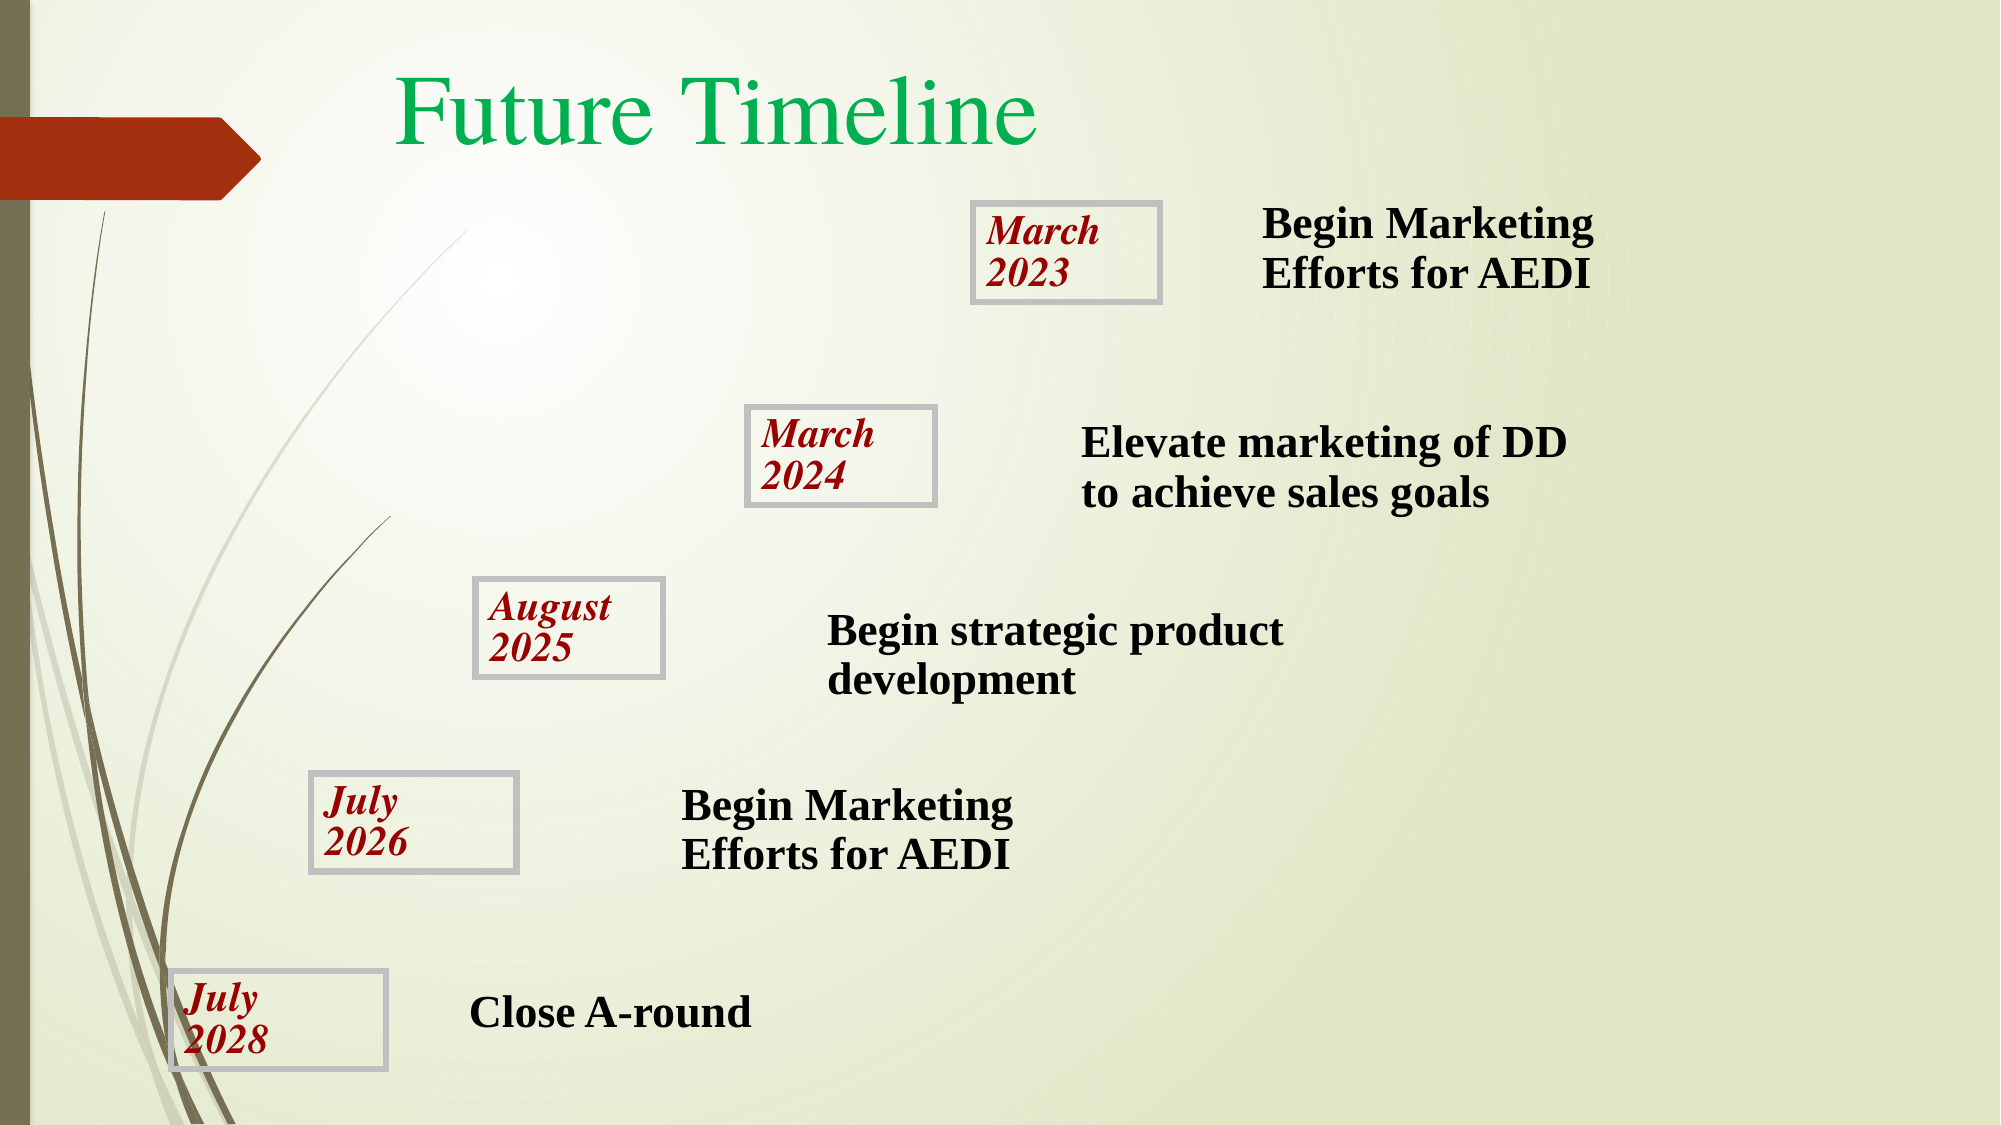

Future Timeline
Begin Marketing Efforts for AEDI
March
2023
March
2024
Elevate marketing of DD
to achieve sales goals
August
2025
Begin strategic product development
July
2026
Begin Marketing Efforts for AEDI
July
2028
Close A-round